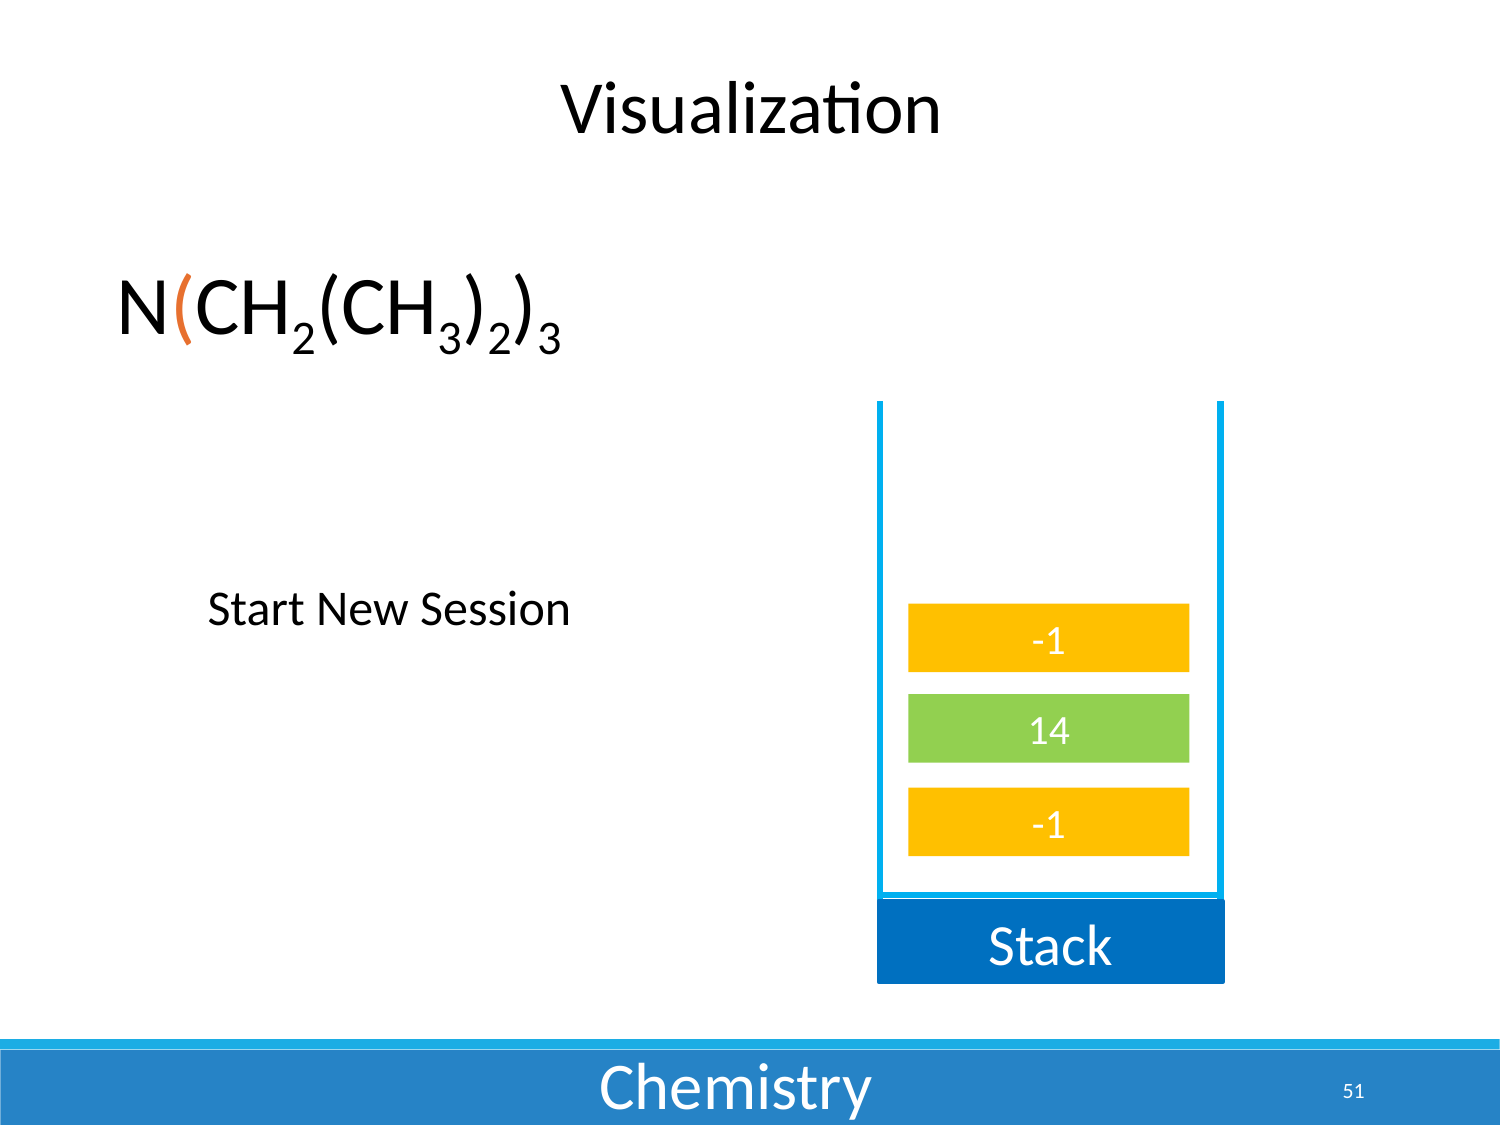

Visualization
N(CH2(CH3)2)3
Start New Session
-1
14
-1
Stack
Chemistry
51